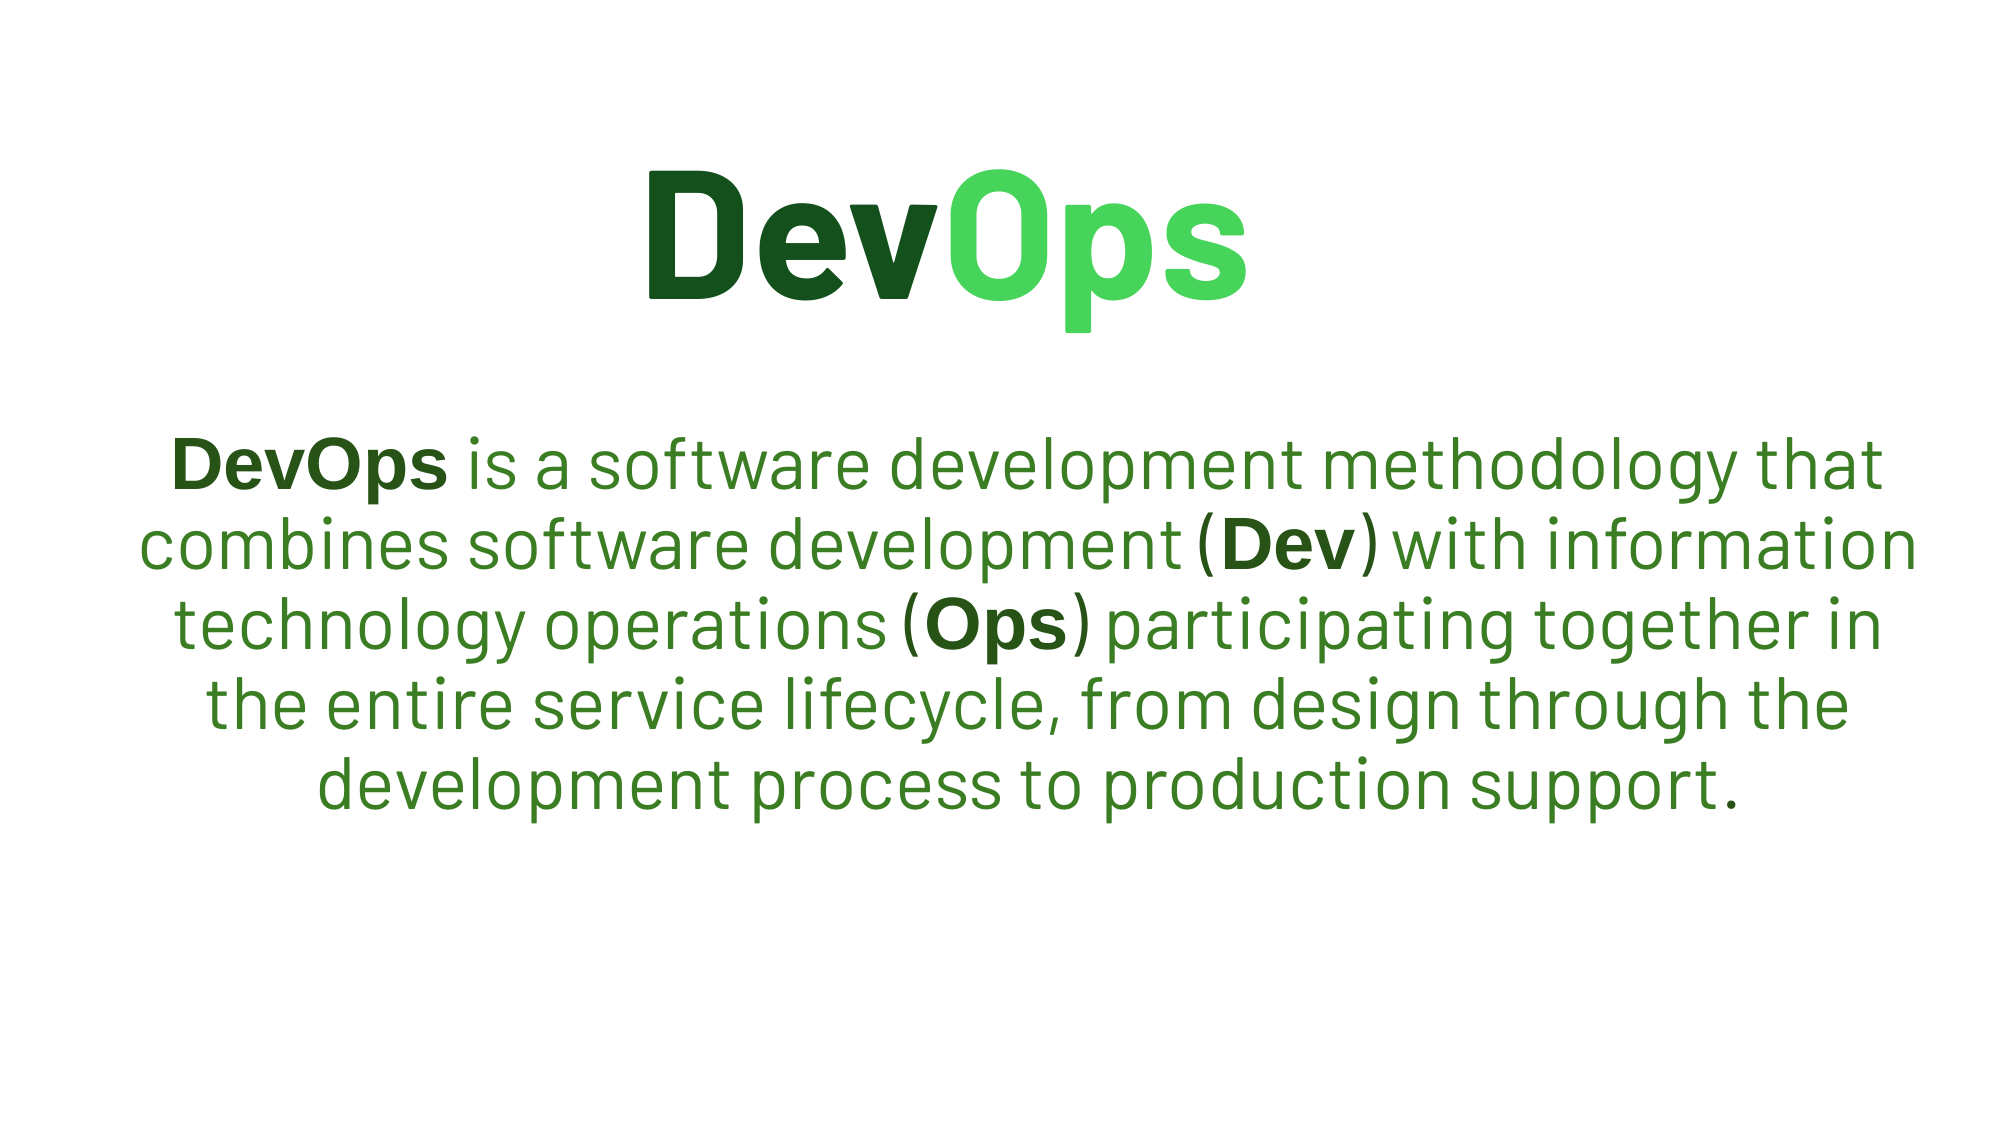

# DevOps
DevOps is a software development methodology that combines software development (Dev) with information technology operations (Ops) participating together in the entire service lifecycle, from design through the development process to production support.